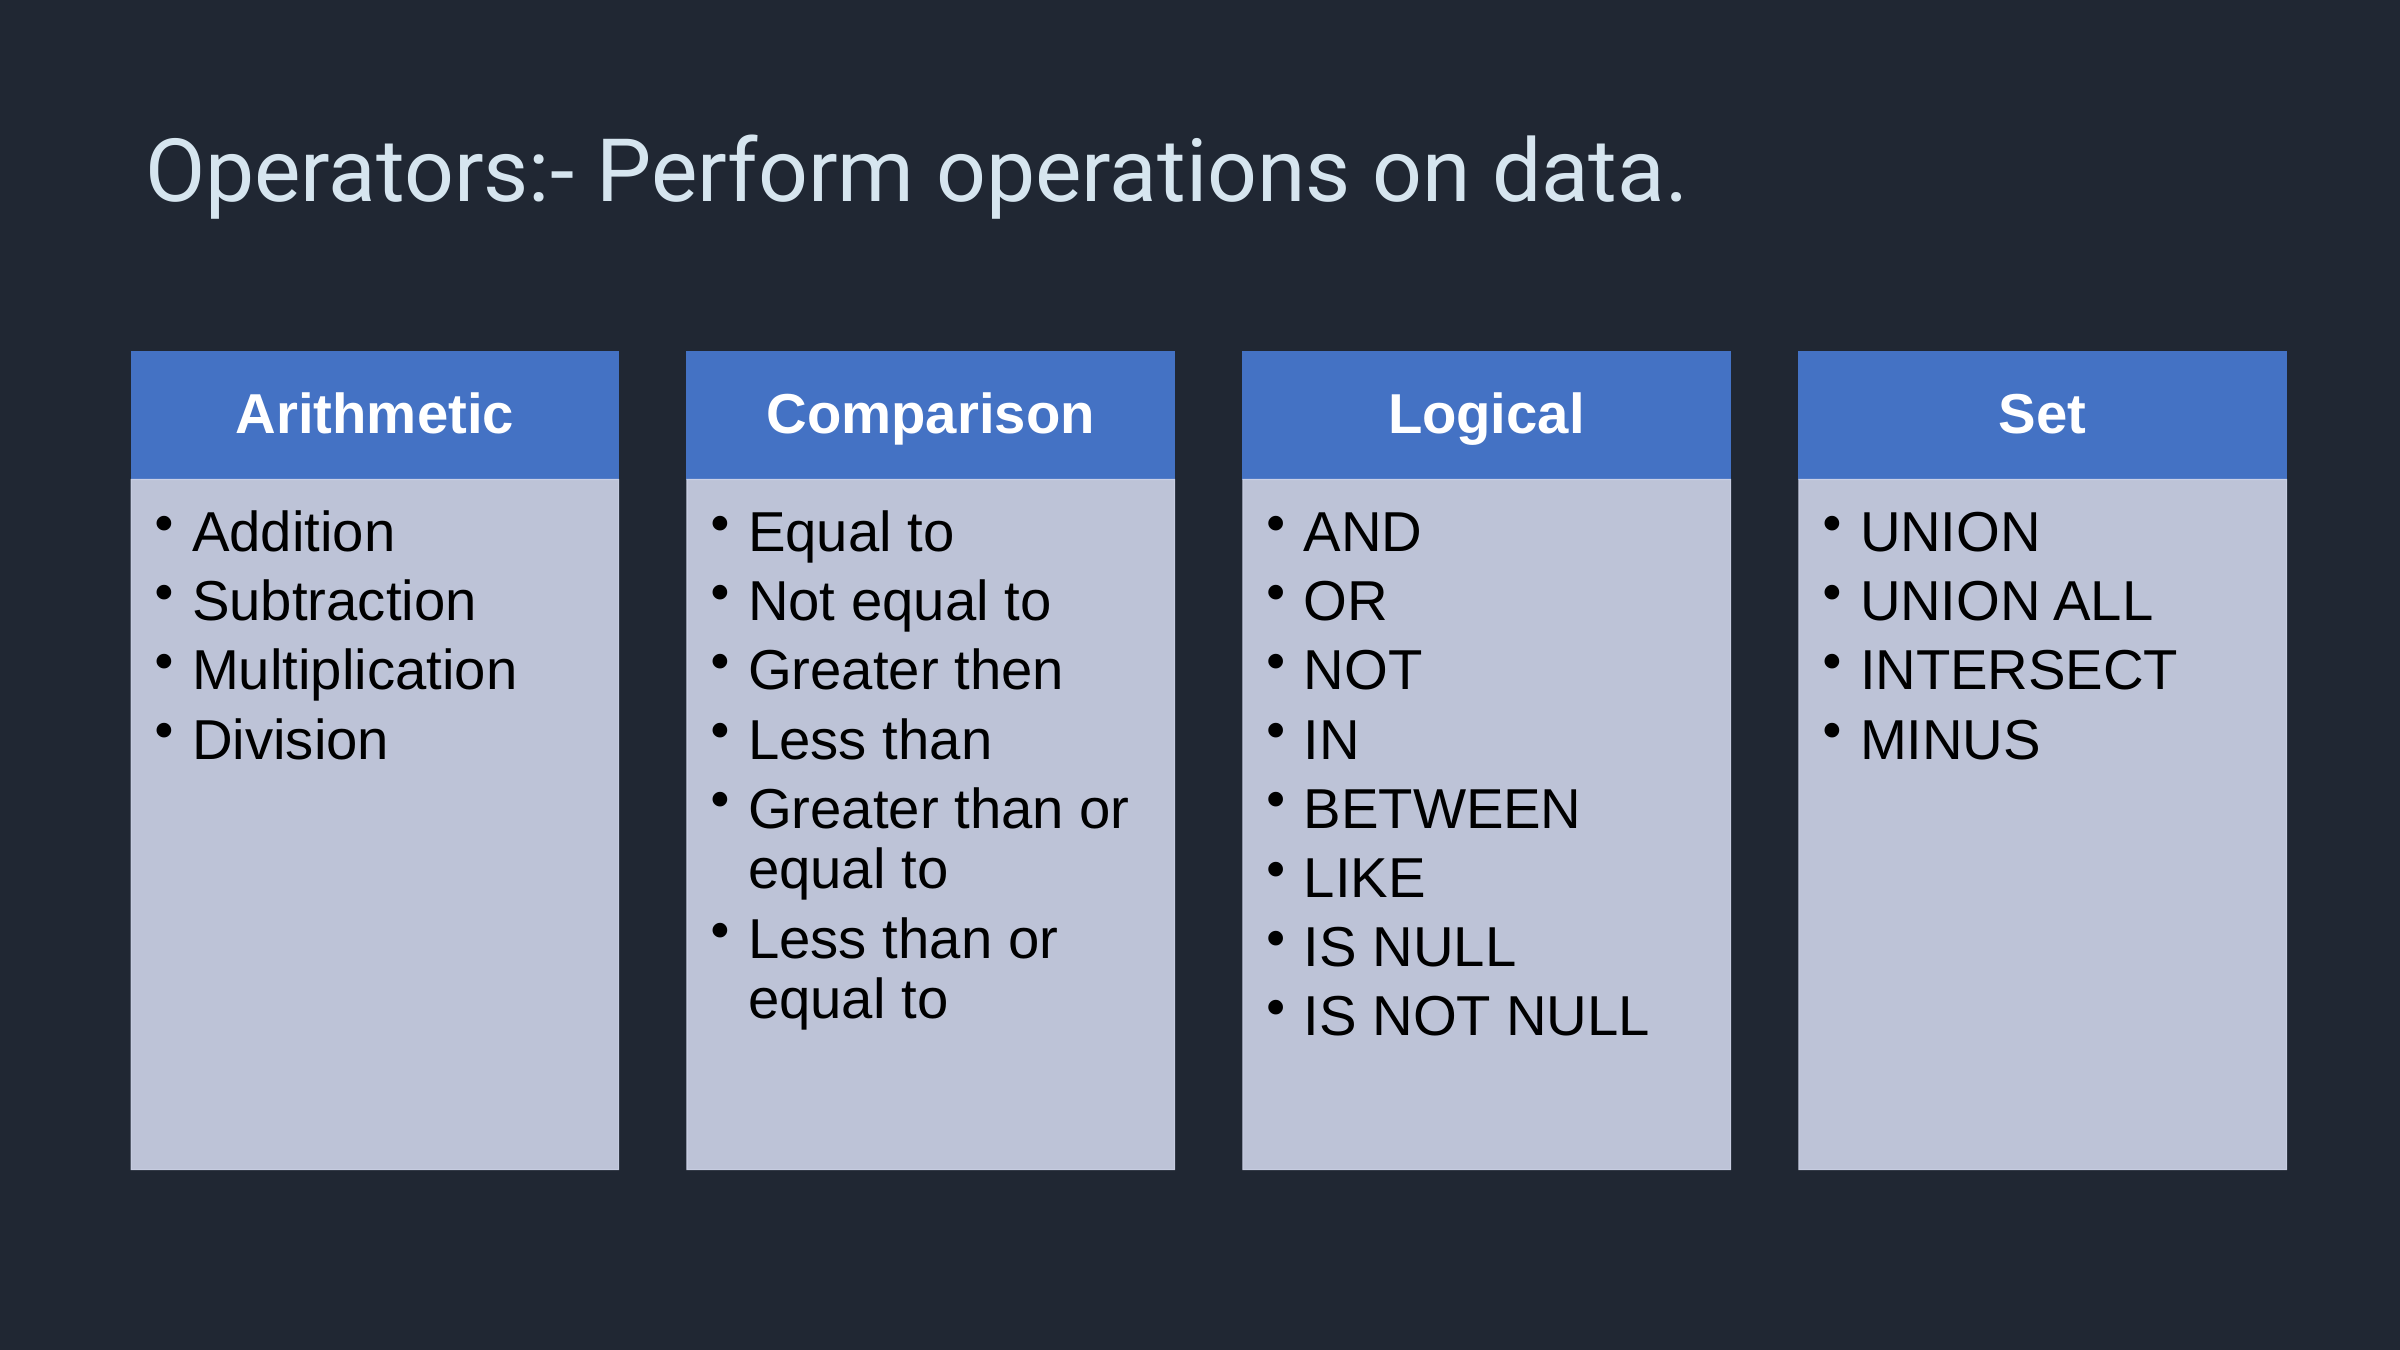

Operators:- Perform operations on data.
Arithmetic
Addition
Subtraction
Multiplication
Division
Comparison
Equal to
Not equal to
Greater then
Less than
Greater than or equal to
Less than or equal to
Logical
AND
OR
NOT
IN
BETWEEN
LIKE
IS NULL
IS NOT NULL
Set
UNION
UNION ALL
INTERSECT
MINUS